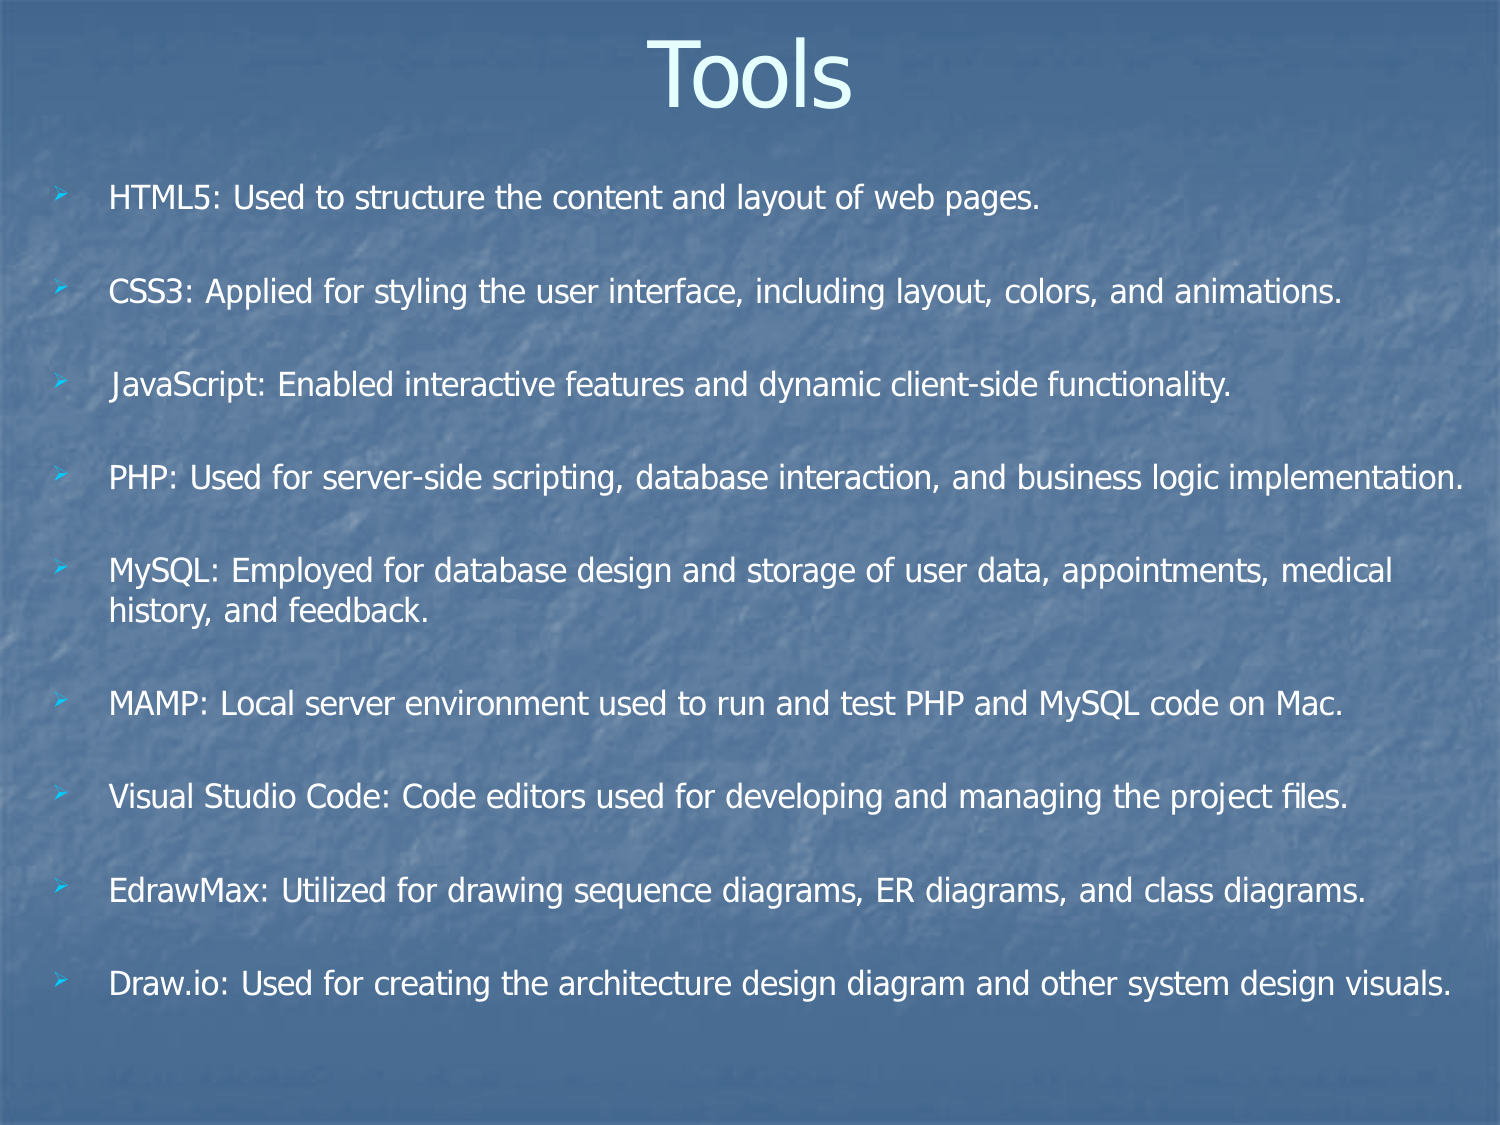

# Tools

HTML5: Used to structure the content and layout of web pages.

CSS3: Applied for styling the user interface, including layout, colors, and animations.

JavaScript: Enabled interactive features and dynamic client-side functionality.

PHP: Used for server-side scripting, database interaction, and business logic implementation.

MySQL: Employed for database design and storage of user data, appointments, medical history, and feedback.

MAMP: Local server environment used to run and test PHP and MySQL code on Mac.

Visual Studio Code: Code editors used for developing and managing the project files.

EdrawMax: Utilized for drawing sequence diagrams, ER diagrams, and class diagrams.

Draw.io: Used for creating the architecture design diagram and other system design visuals.